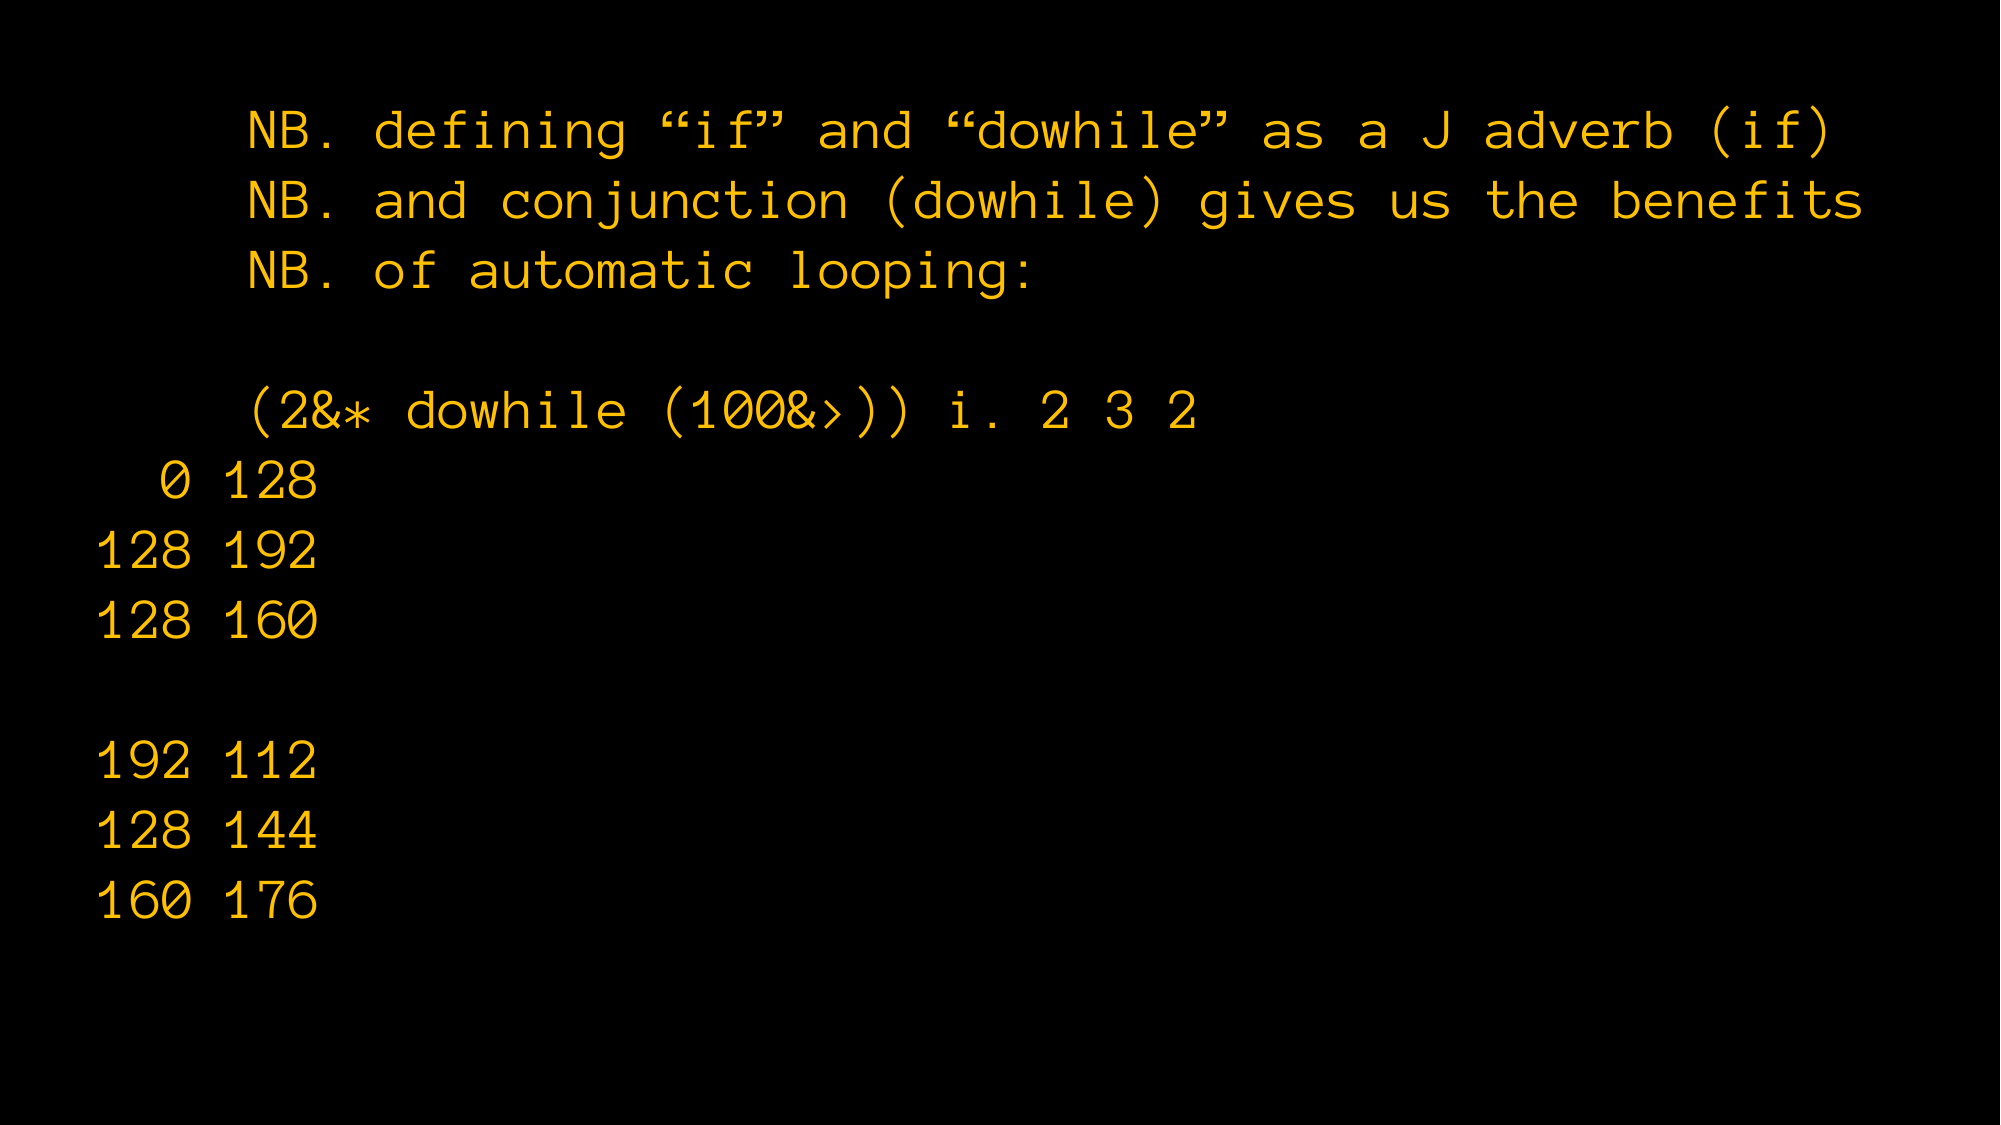

NB. defining “if” and “dowhile” as a J adverb (if)
	NB. and conjunction (dowhile) gives us the benefits
	NB. of automatic looping:

	(2&* dowhile (100&>)) i. 2 3 2
  0 128
128 192
128 160

192 112
128 144
160 176